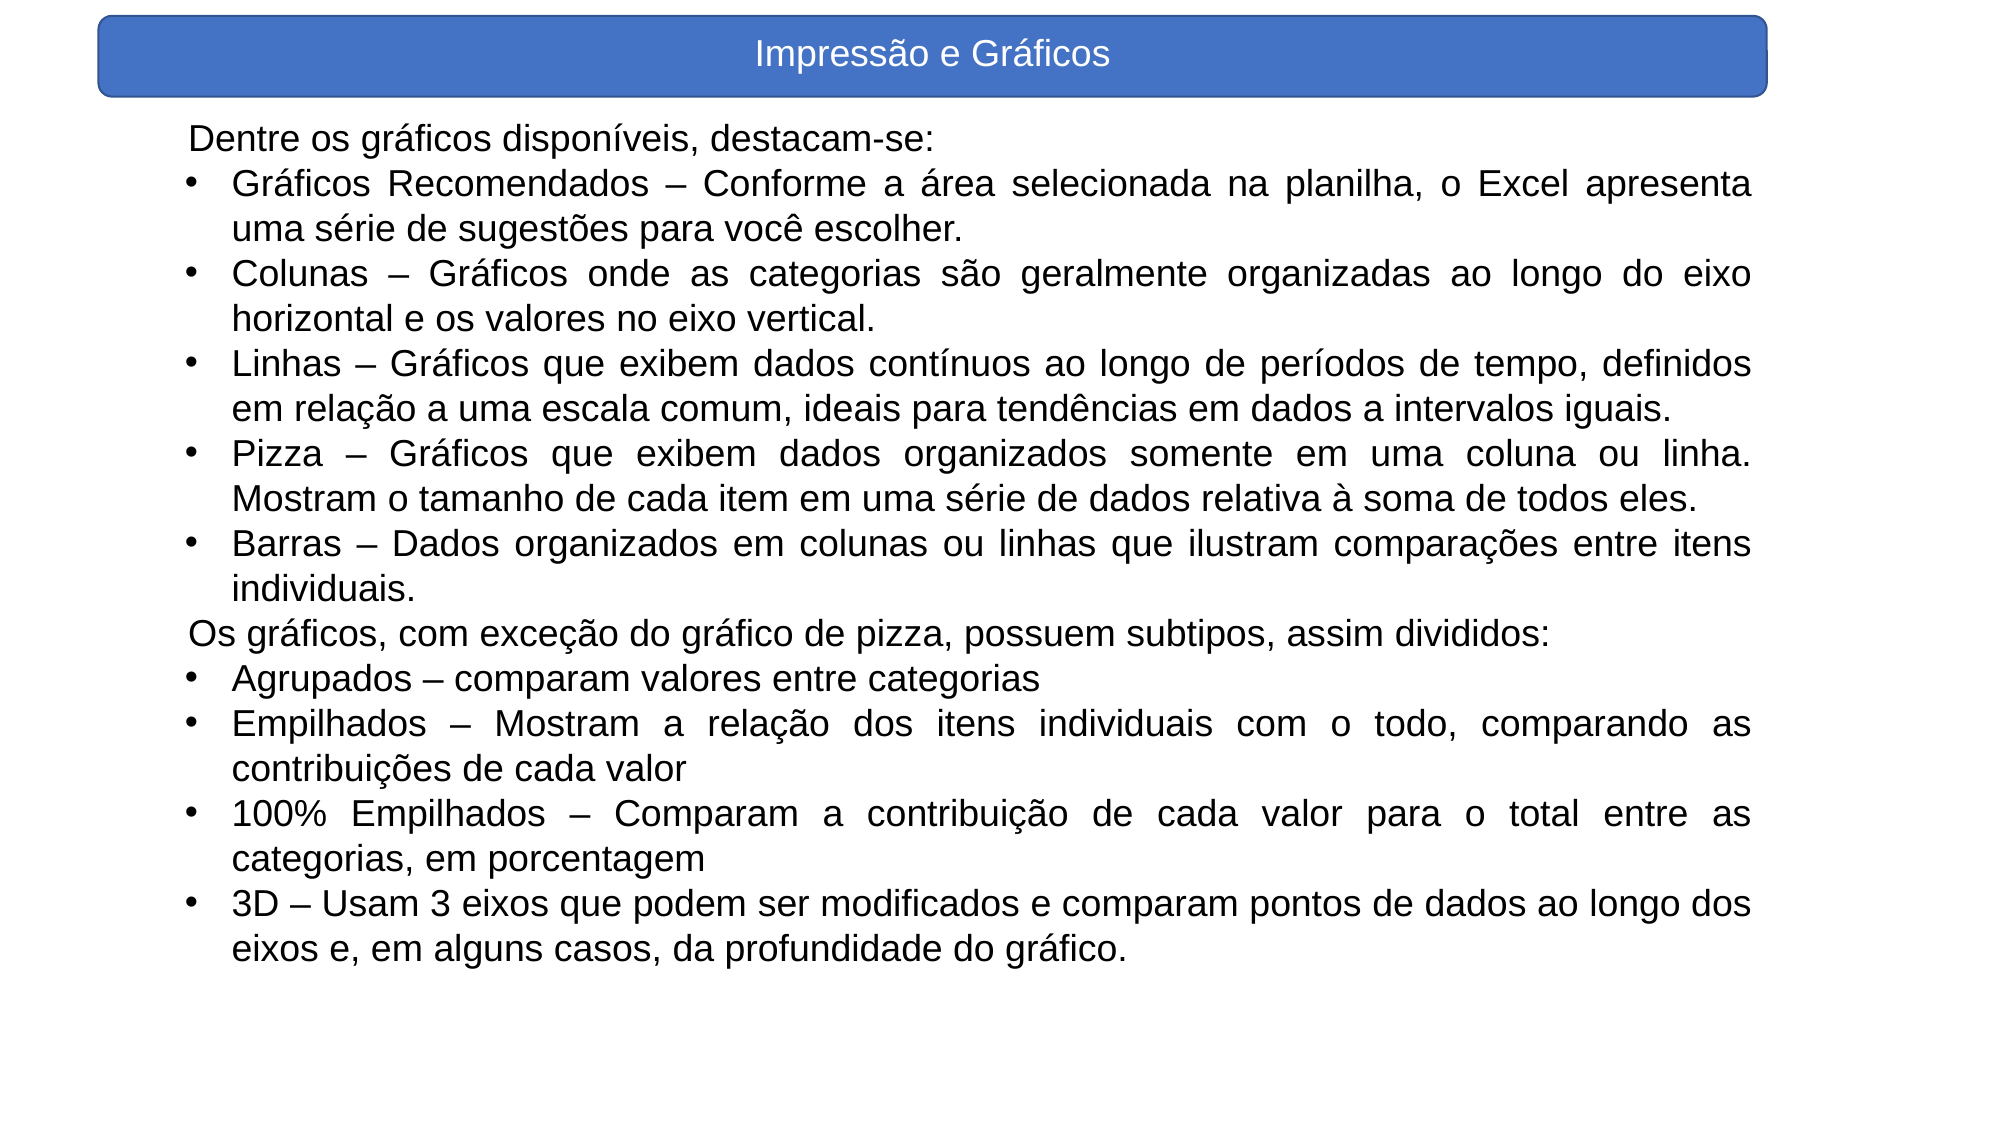

Impressão e Gráficos
Dentre os gráficos disponíveis, destacam-se:
Gráficos Recomendados – Conforme a área selecionada na planilha, o Excel apresenta uma série de sugestões para você escolher.
Colunas – Gráficos onde as categorias são geralmente organizadas ao longo do eixo horizontal e os valores no eixo vertical.
Linhas – Gráficos que exibem dados contínuos ao longo de períodos de tempo, definidos em relação a uma escala comum, ideais para tendências em dados a intervalos iguais.
Pizza – Gráficos que exibem dados organizados somente em uma coluna ou linha. Mostram o tamanho de cada item em uma série de dados relativa à soma de todos eles.
Barras – Dados organizados em colunas ou linhas que ilustram comparações entre itens individuais.
Os gráficos, com exceção do gráfico de pizza, possuem subtipos, assim divididos:
Agrupados – comparam valores entre categorias
Empilhados – Mostram a relação dos itens individuais com o todo, comparando as contribuições de cada valor
100% Empilhados – Comparam a contribuição de cada valor para o total entre as categorias, em porcentagem
3D – Usam 3 eixos que podem ser modificados e comparam pontos de dados ao longo dos eixos e, em alguns casos, da profundidade do gráfico.